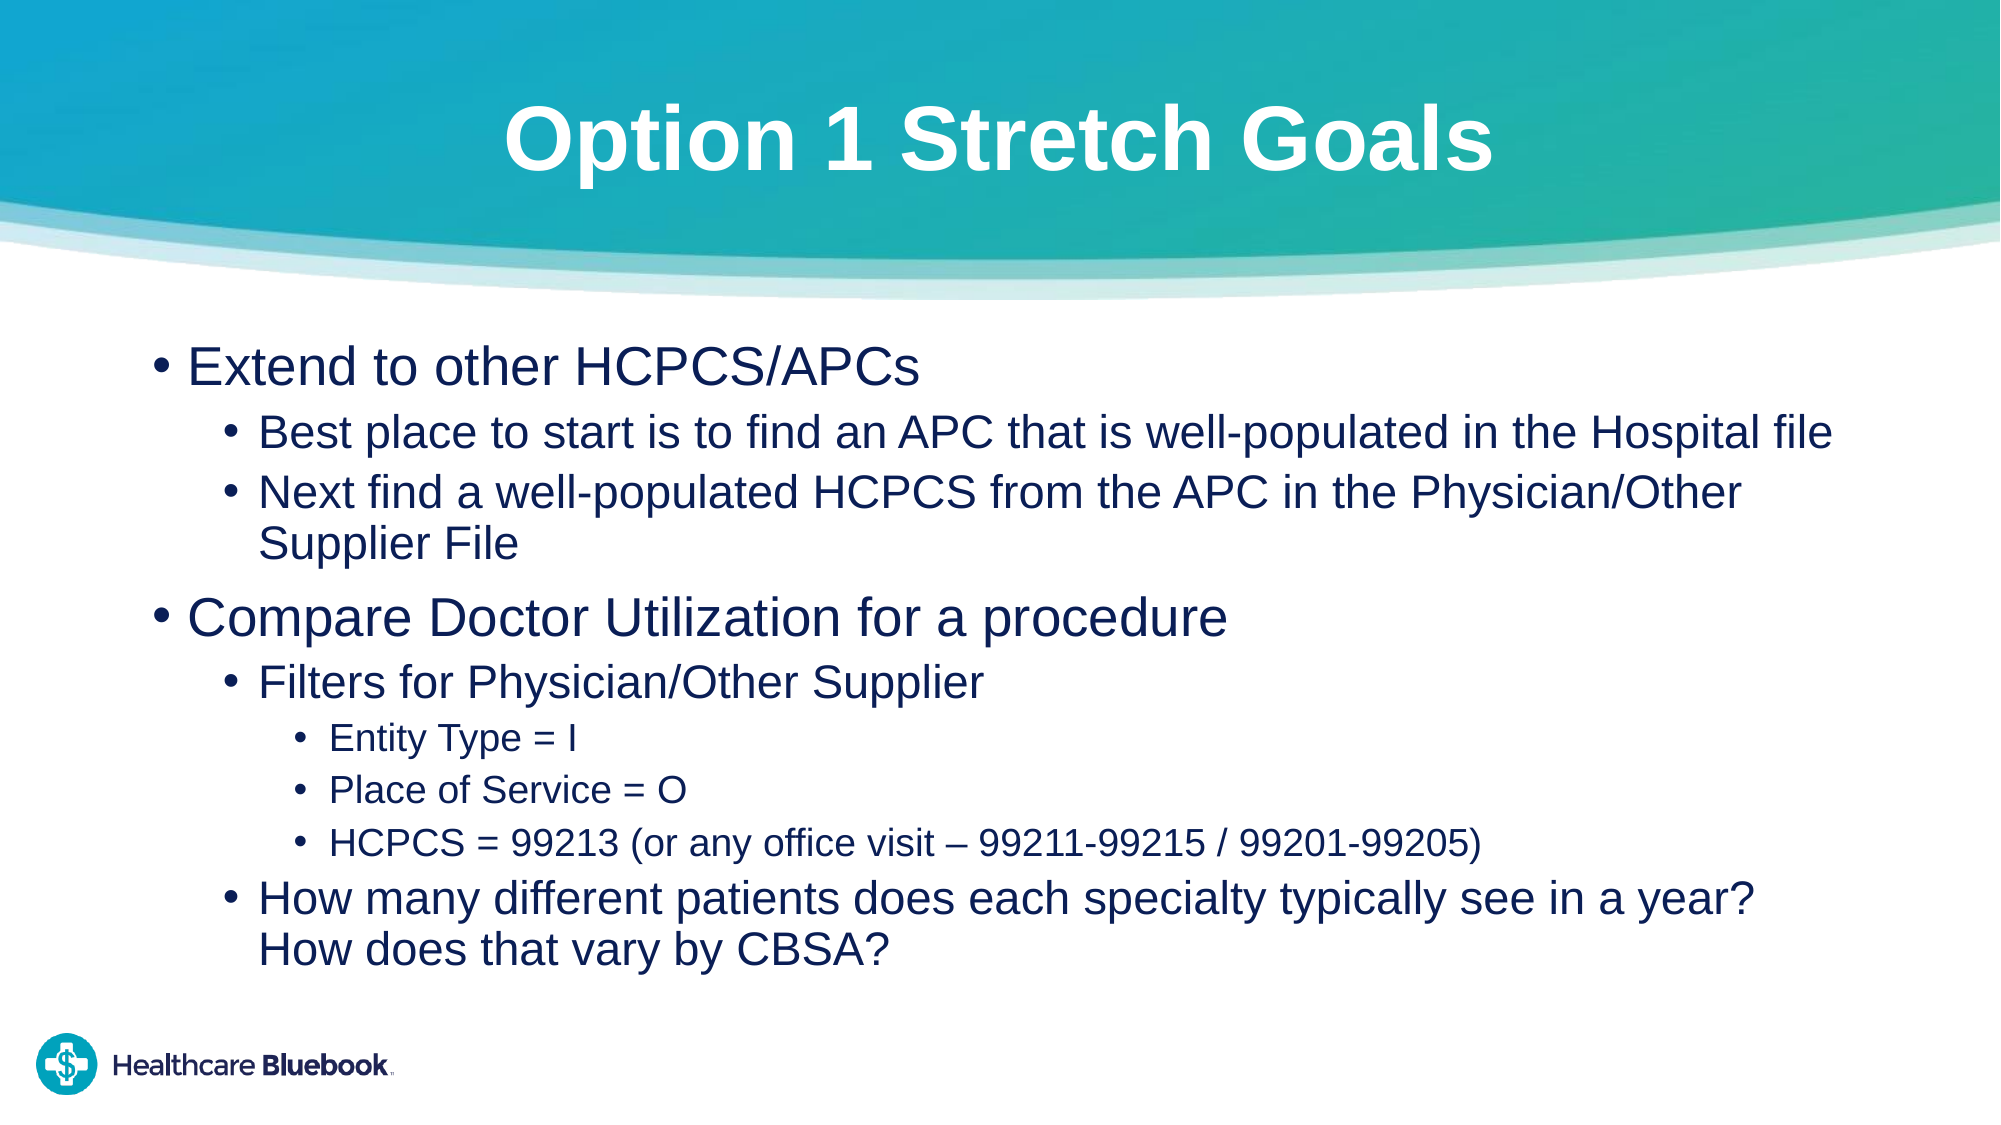

# Option 1 Stretch Goals
Extend to other HCPCS/APCs
Best place to start is to find an APC that is well-populated in the Hospital file
Next find a well-populated HCPCS from the APC in the Physician/Other Supplier File
Compare Doctor Utilization for a procedure
Filters for Physician/Other Supplier
Entity Type = I
Place of Service = O
HCPCS = 99213 (or any office visit – 99211-99215 / 99201-99205)
How many different patients does each specialty typically see in a year? How does that vary by CBSA?